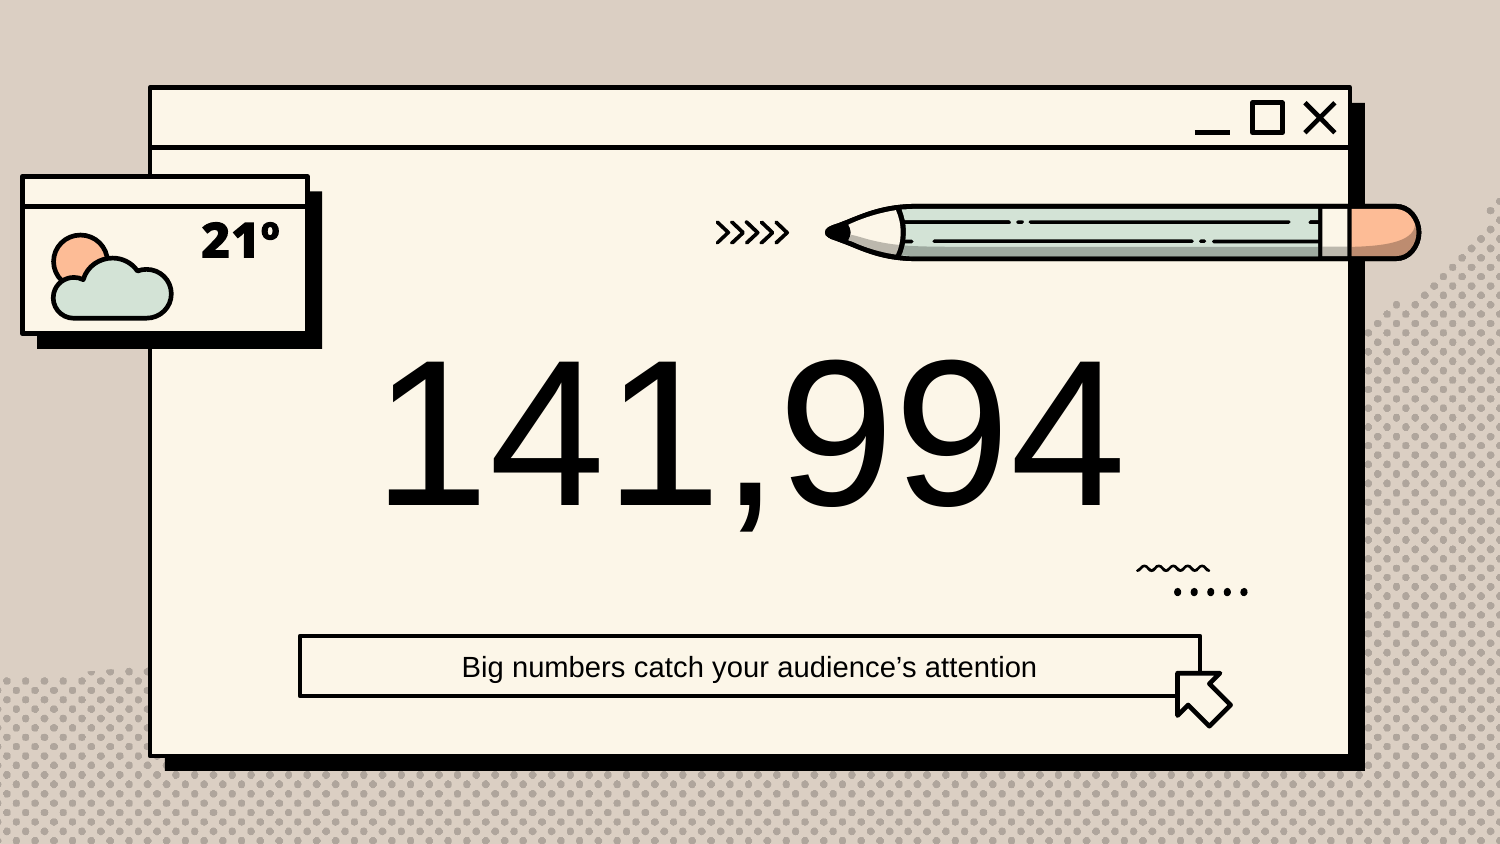

# 141,994

Big numbers catch your audience’s attention